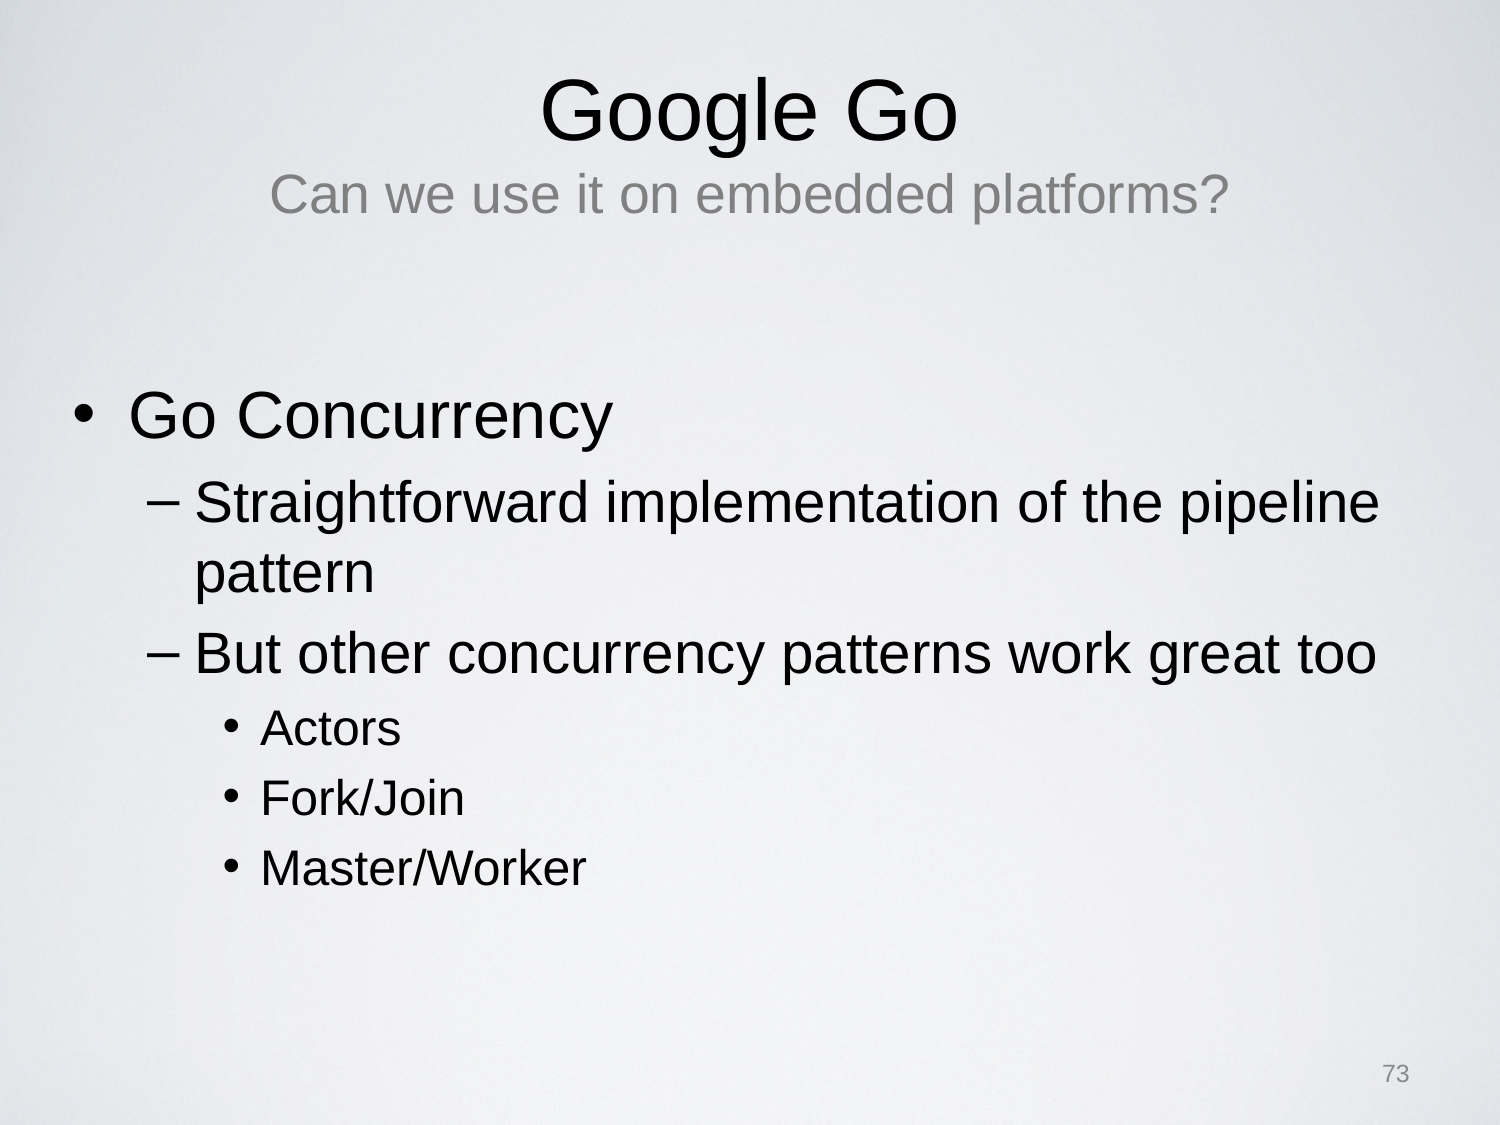

# Google Go Can we use it on embedded platforms?
Go Concurrency
Straightforward implementation of the pipeline pattern
But other concurrency patterns work great too
Actors
Fork/Join
Master/Worker
73